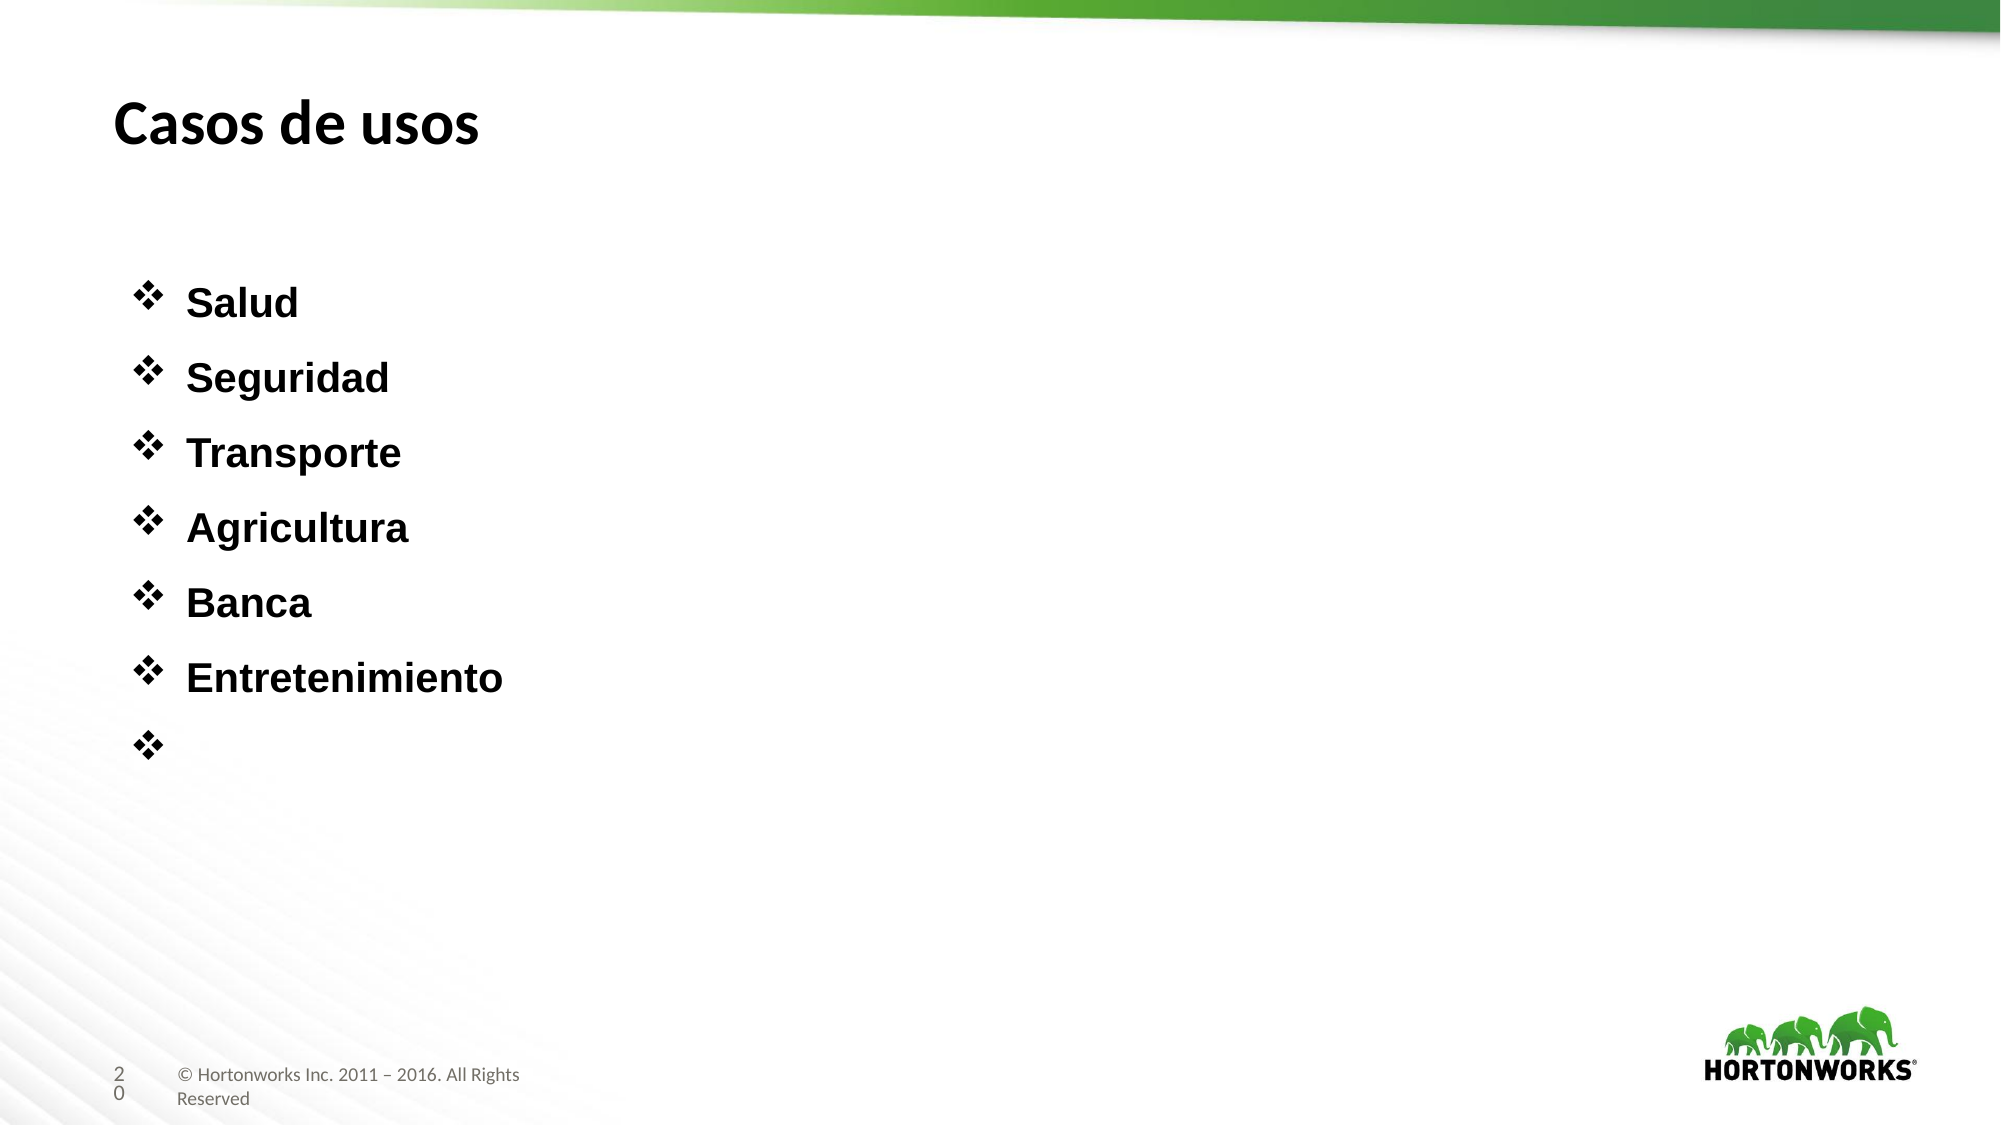

# Casos de usos
Salud
Seguridad
Transporte
Agricultura
Banca
Entretenimiento